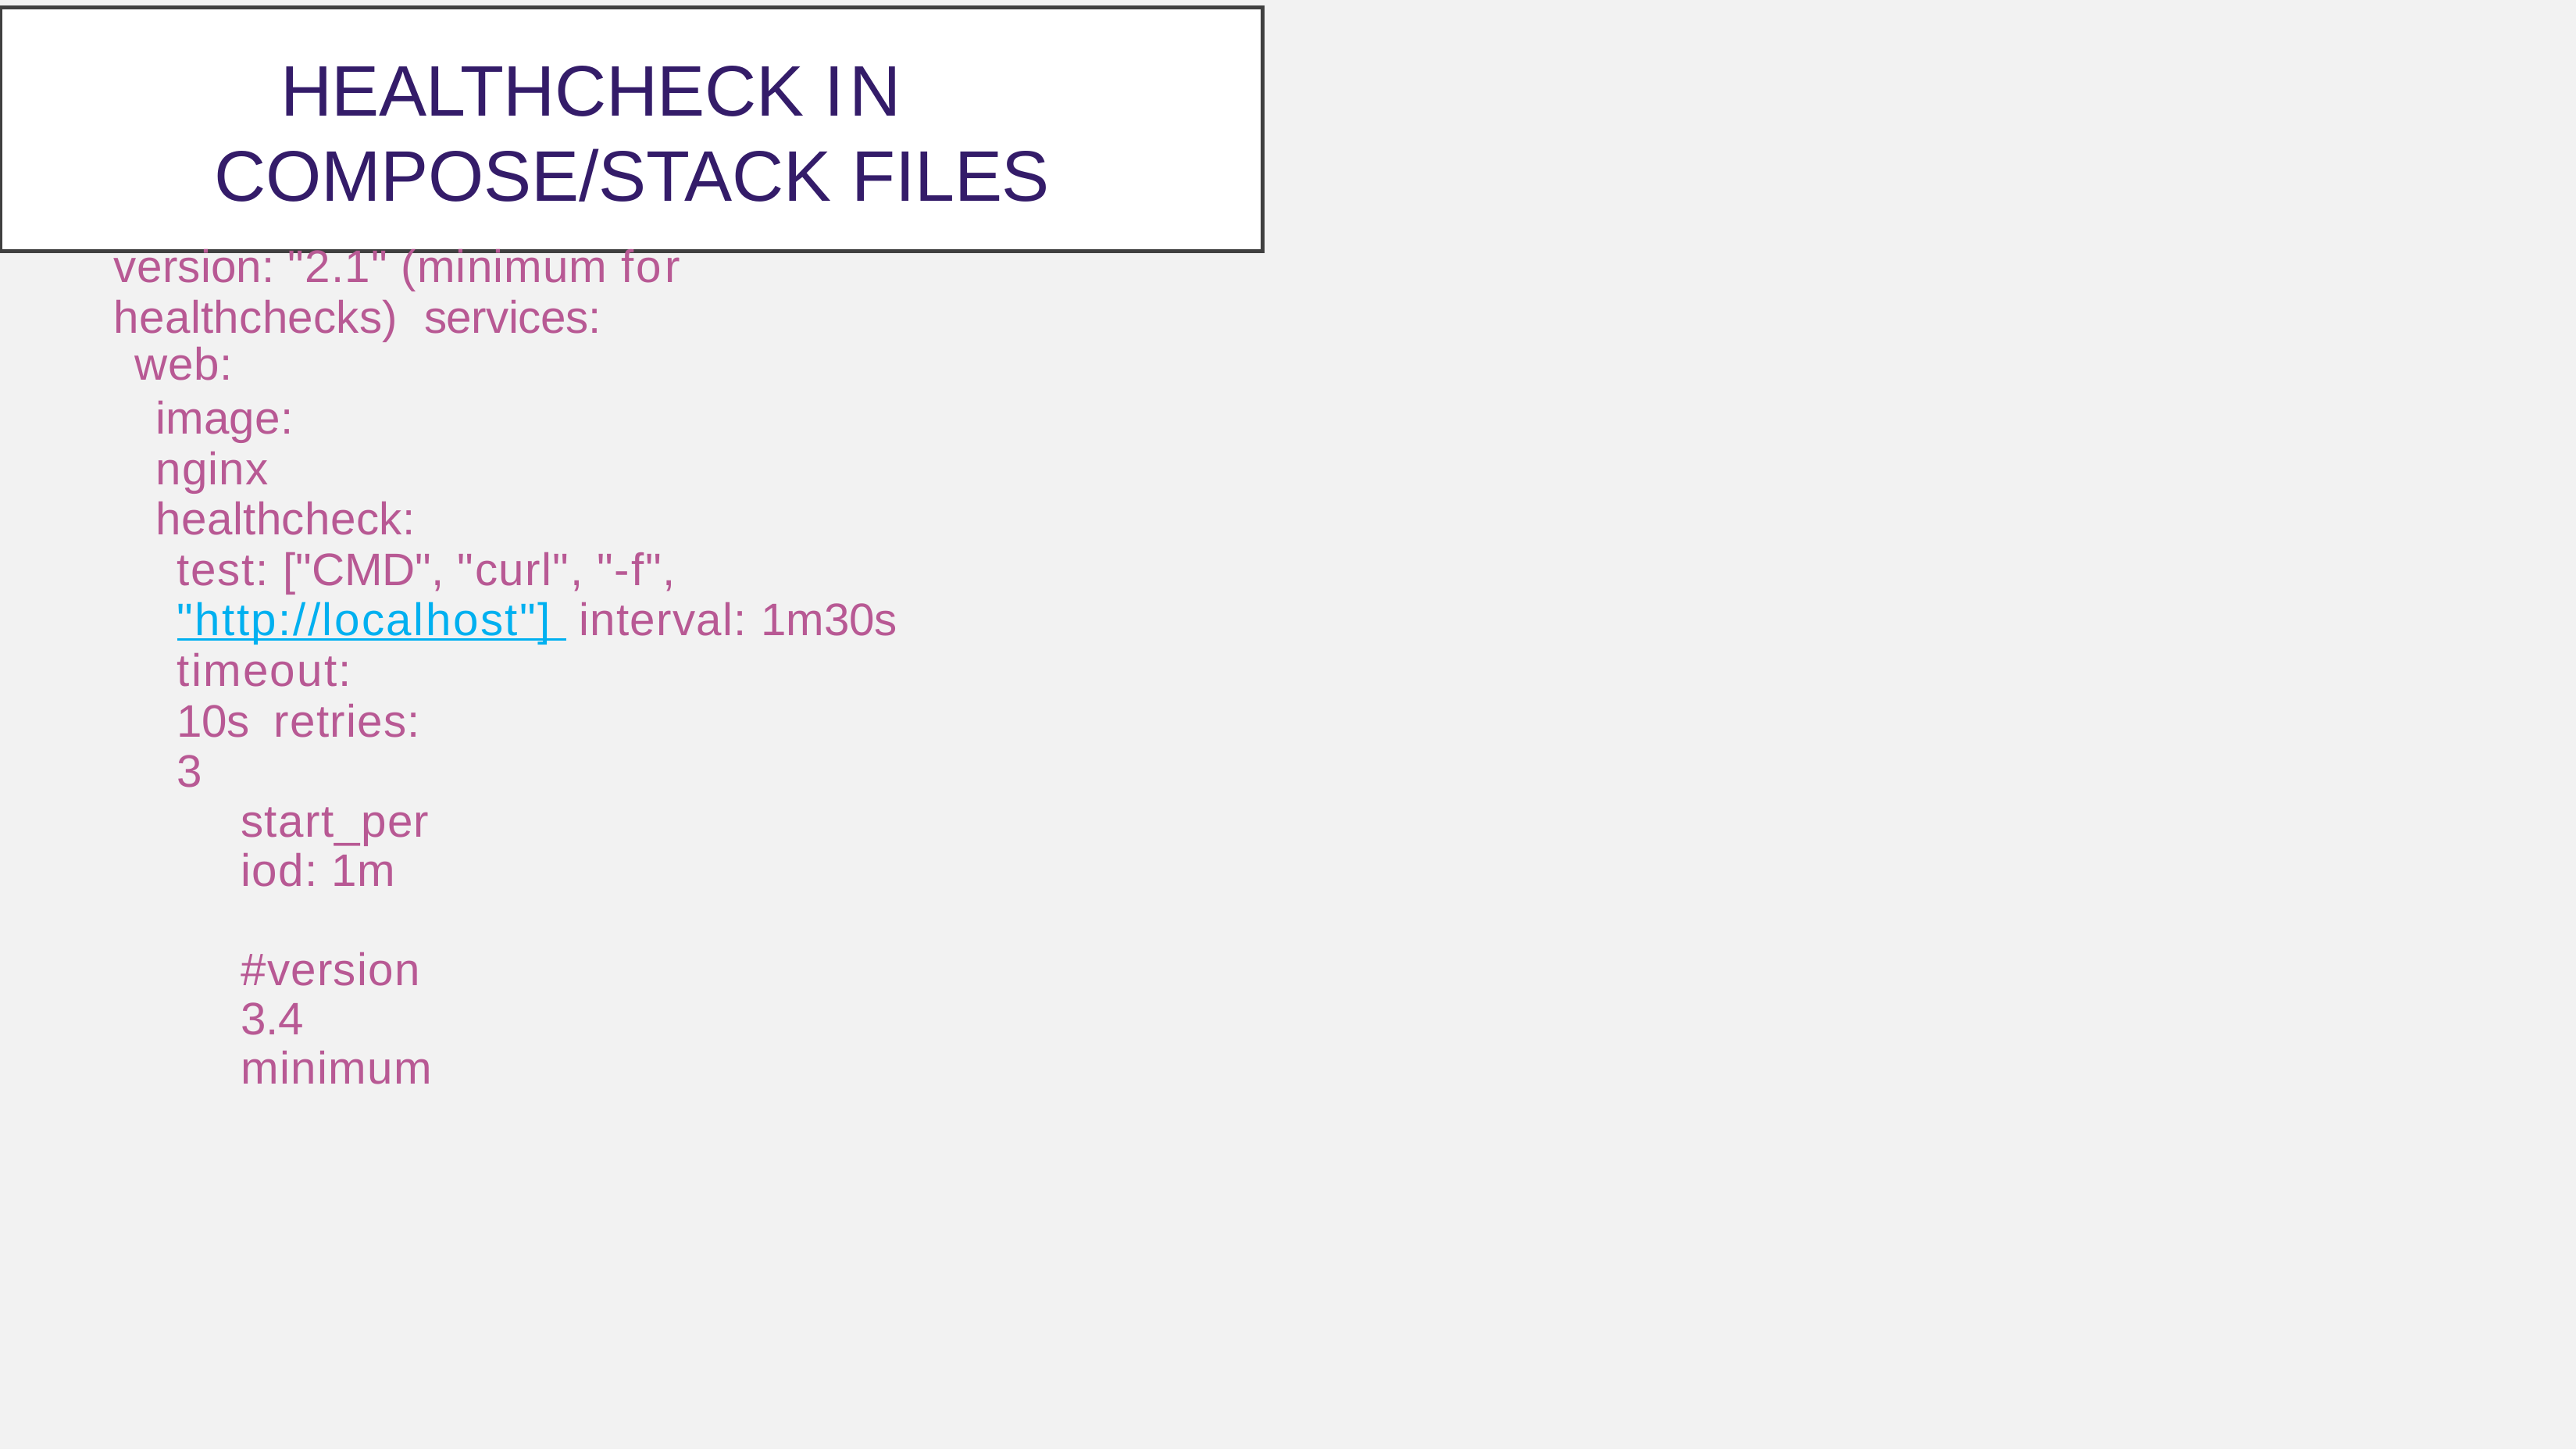

Healthcheck in	Compose/Stack Files
version: "2.1" (minimum for healthchecks)  services:
web:
image: nginx  healthcheck:
test: ["CMD", "curl", "-f", "http://localhost"]  interval: 1m30s
timeout: 10s  retries: 3
start_period: 1m	#version 3.4 minimum